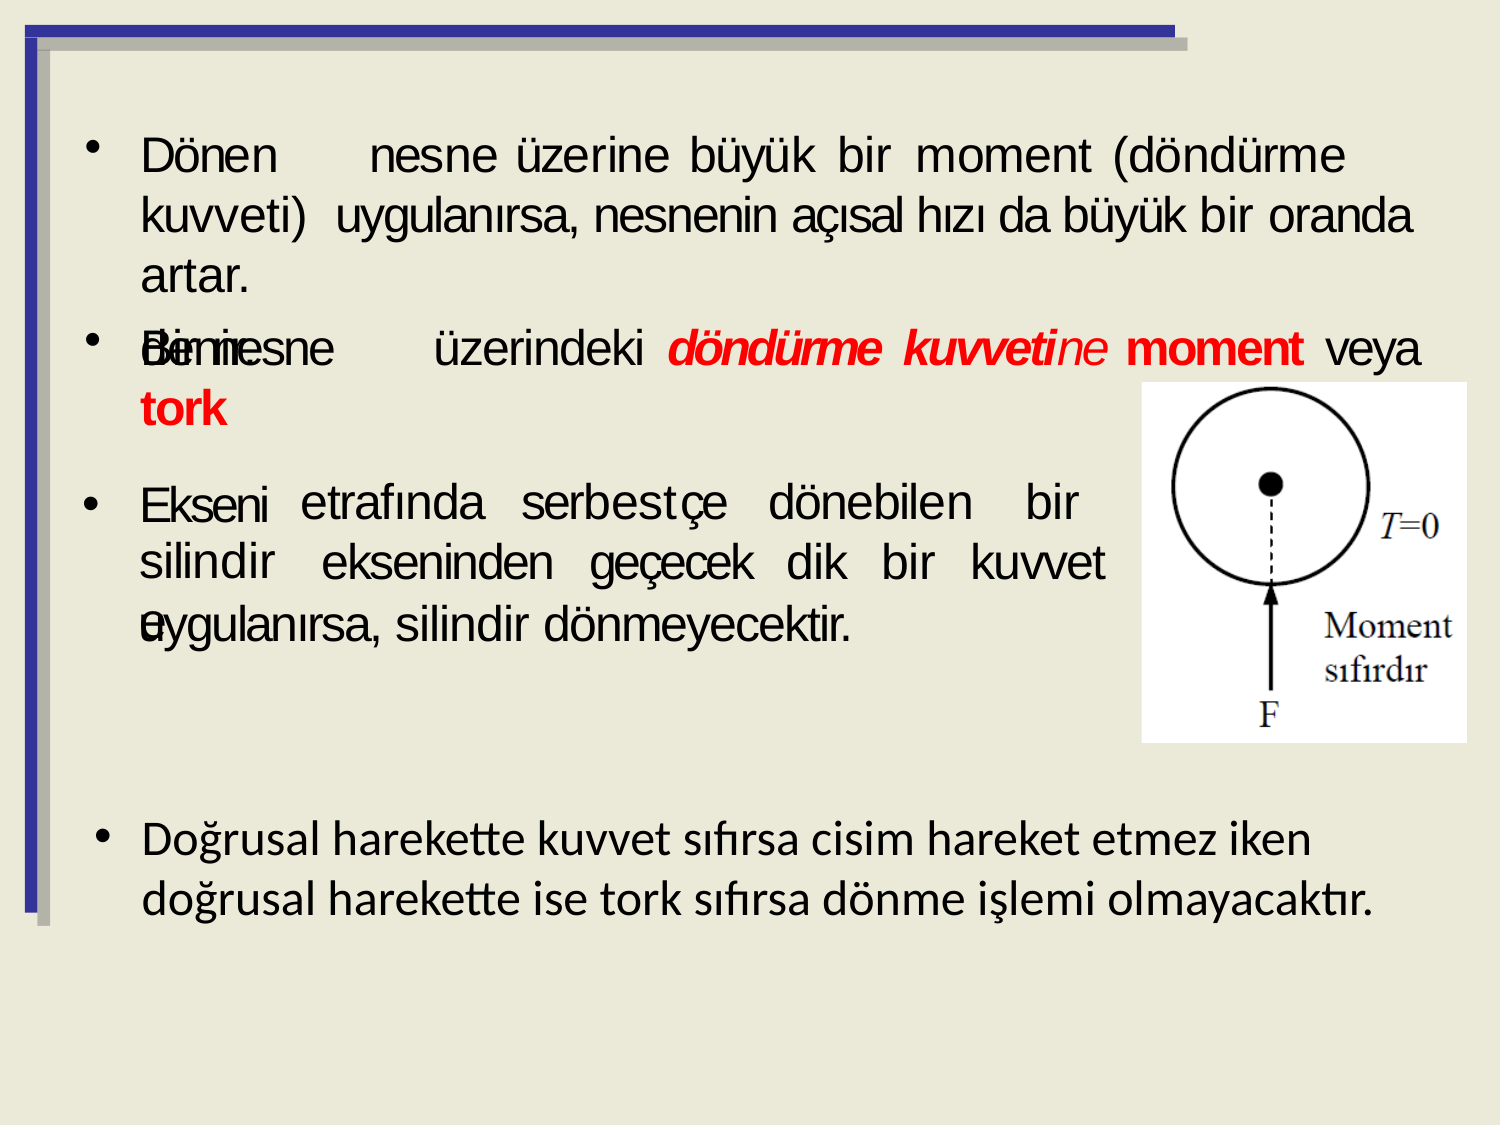

Dönen	nesne	üzerine	büyük	bir	moment	(döndürme	kuvveti)  uygulanırsa, nesnenin açısal hızı da büyük bir oranda artar.
Bir	nesne	üzerindeki	döndürme	kuvvetine	moment	veya	tork
denir.

etrafında
serbestçe	dönebilen	bir
Ekseni
silindire
ekseninden	geçecek	dik	bir	kuvvet
uygulanırsa, silindir dönmeyecektir.
Doğrusal harekette kuvvet sıfırsa cisim hareket etmez iken doğrusal harekette ise tork sıfırsa dönme işlemi olmayacaktır.